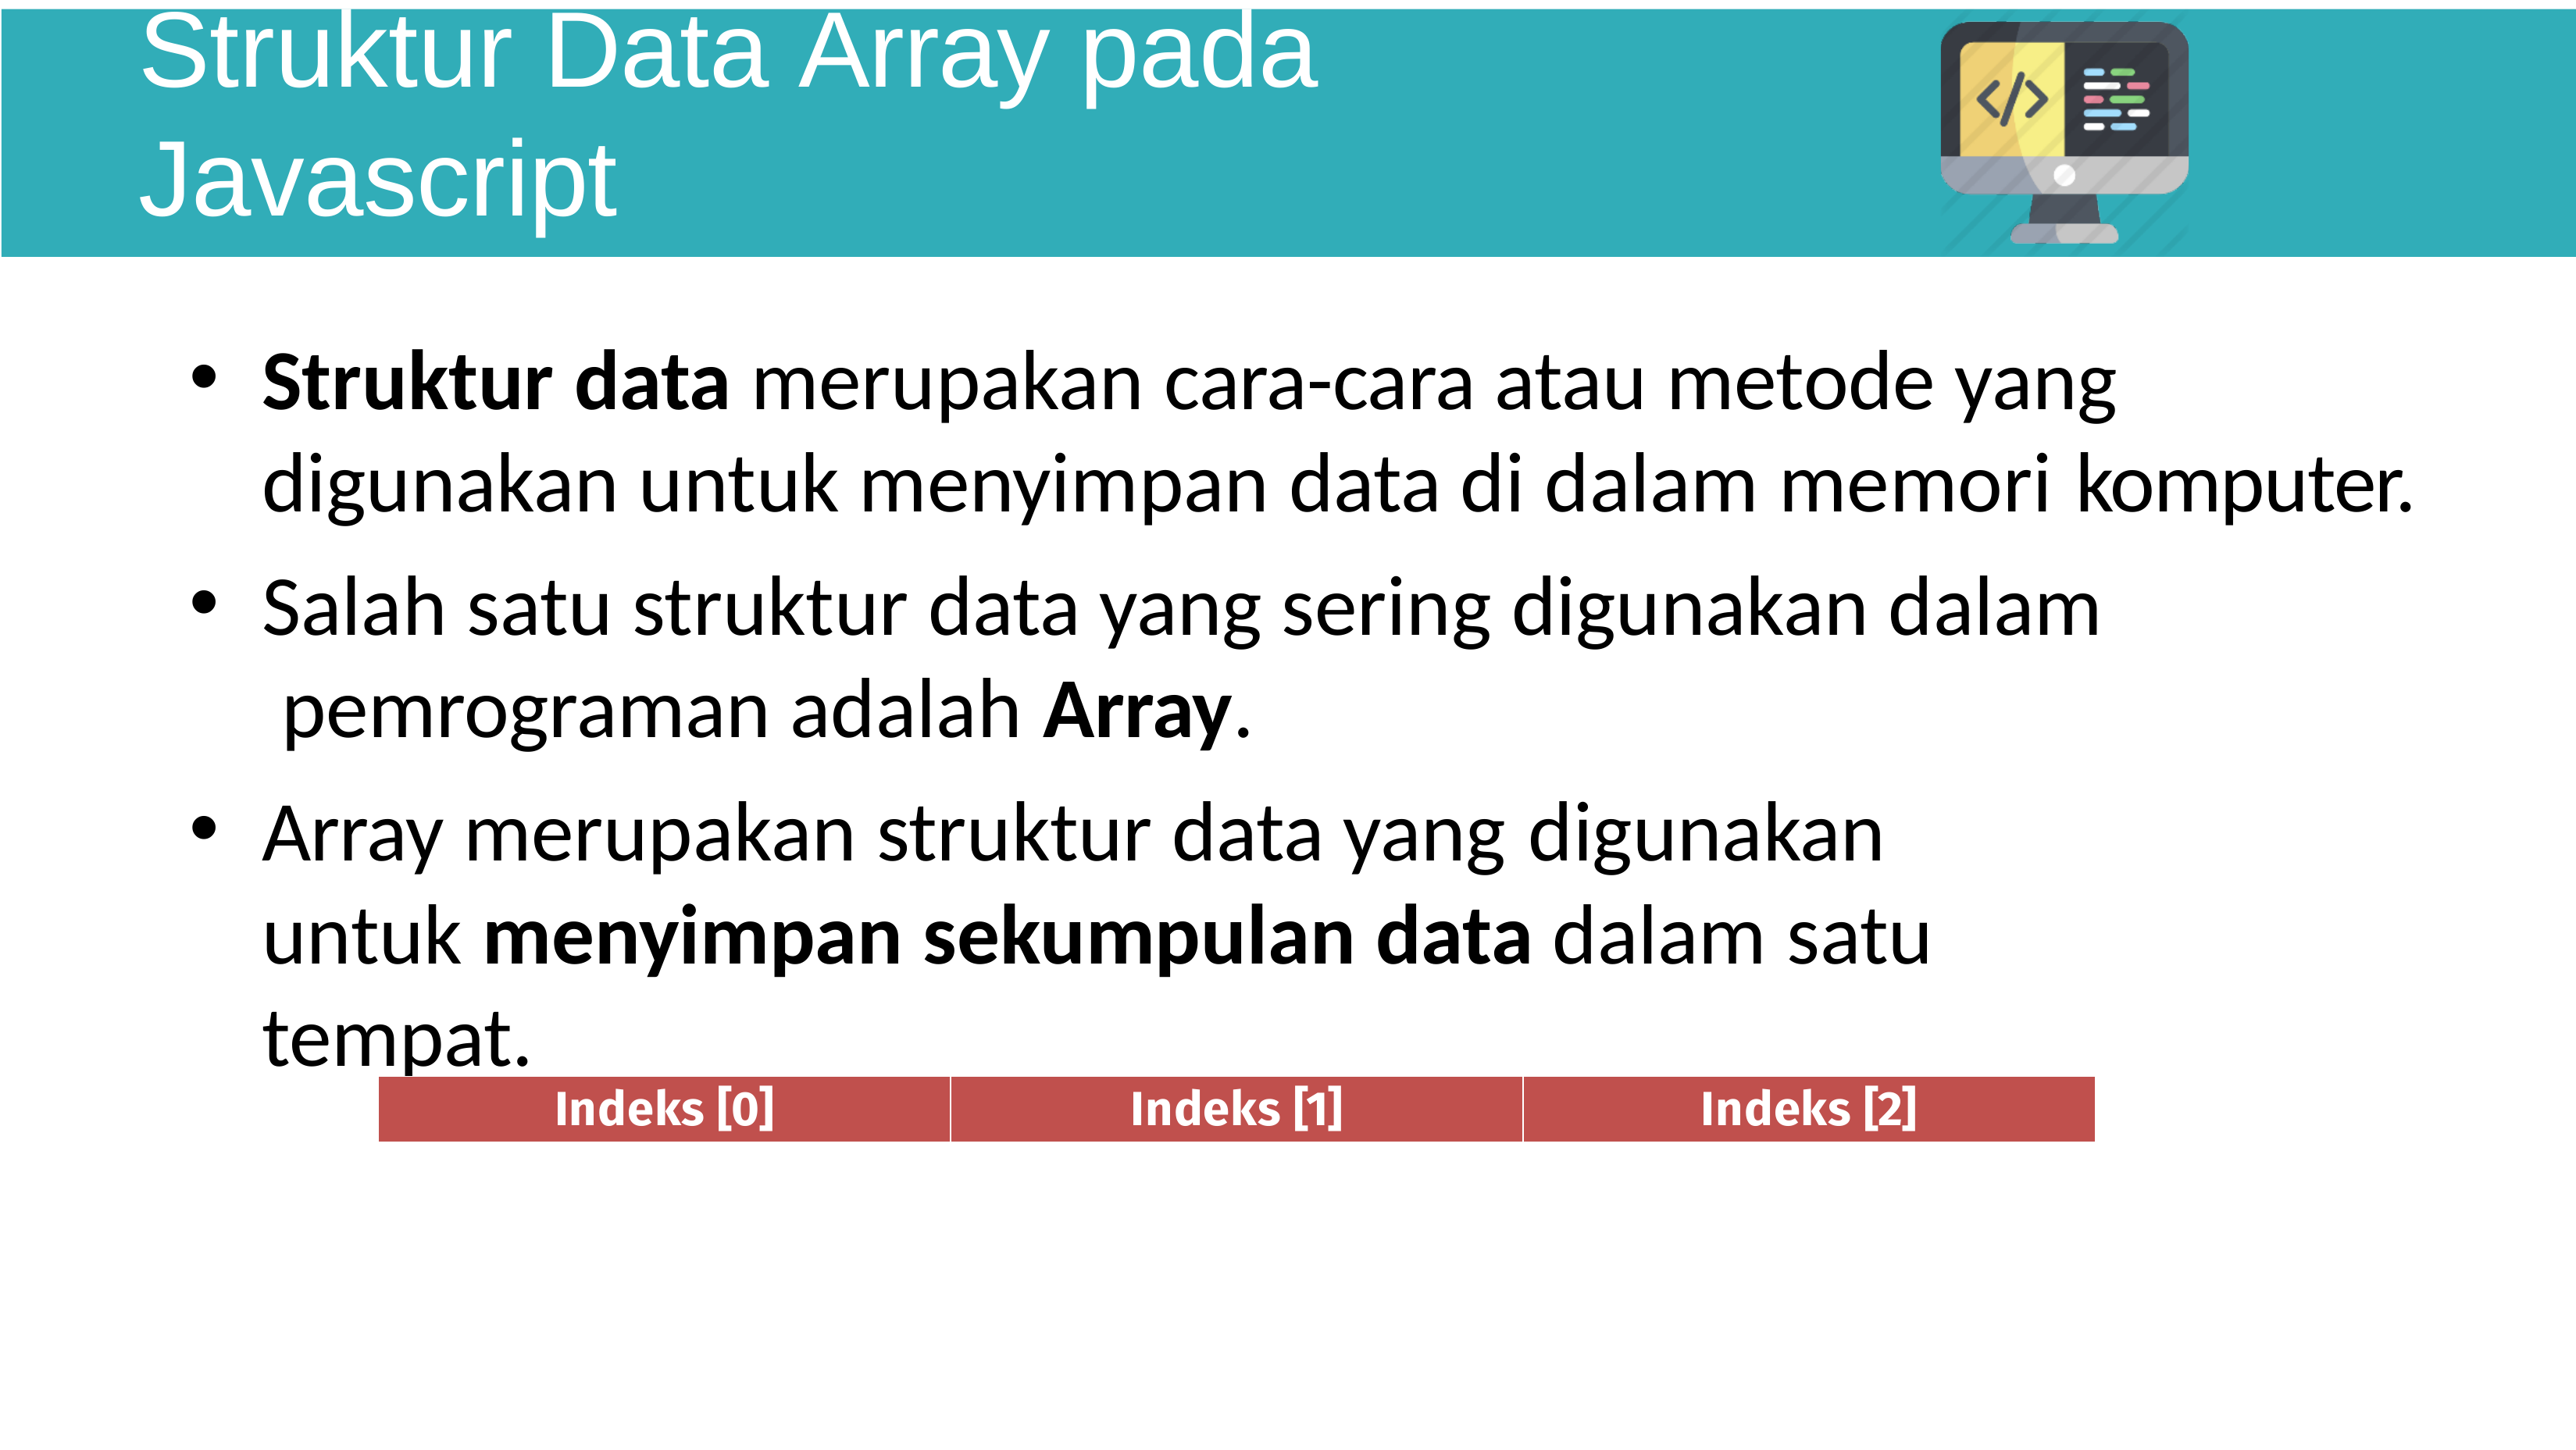

# Struktur Data Array pada Javascript
Struktur data merupakan cara-cara atau metode yang  digunakan untuk menyimpan data di dalam memori komputer.
Salah satu struktur data yang sering digunakan dalam  pemrograman adalah Array.
Array merupakan struktur data yang digunakan
untuk menyimpan sekumpulan data dalam satu tempat.
| Indeks [0] | Indeks [1] | Indeks [2] |
| --- | --- | --- |